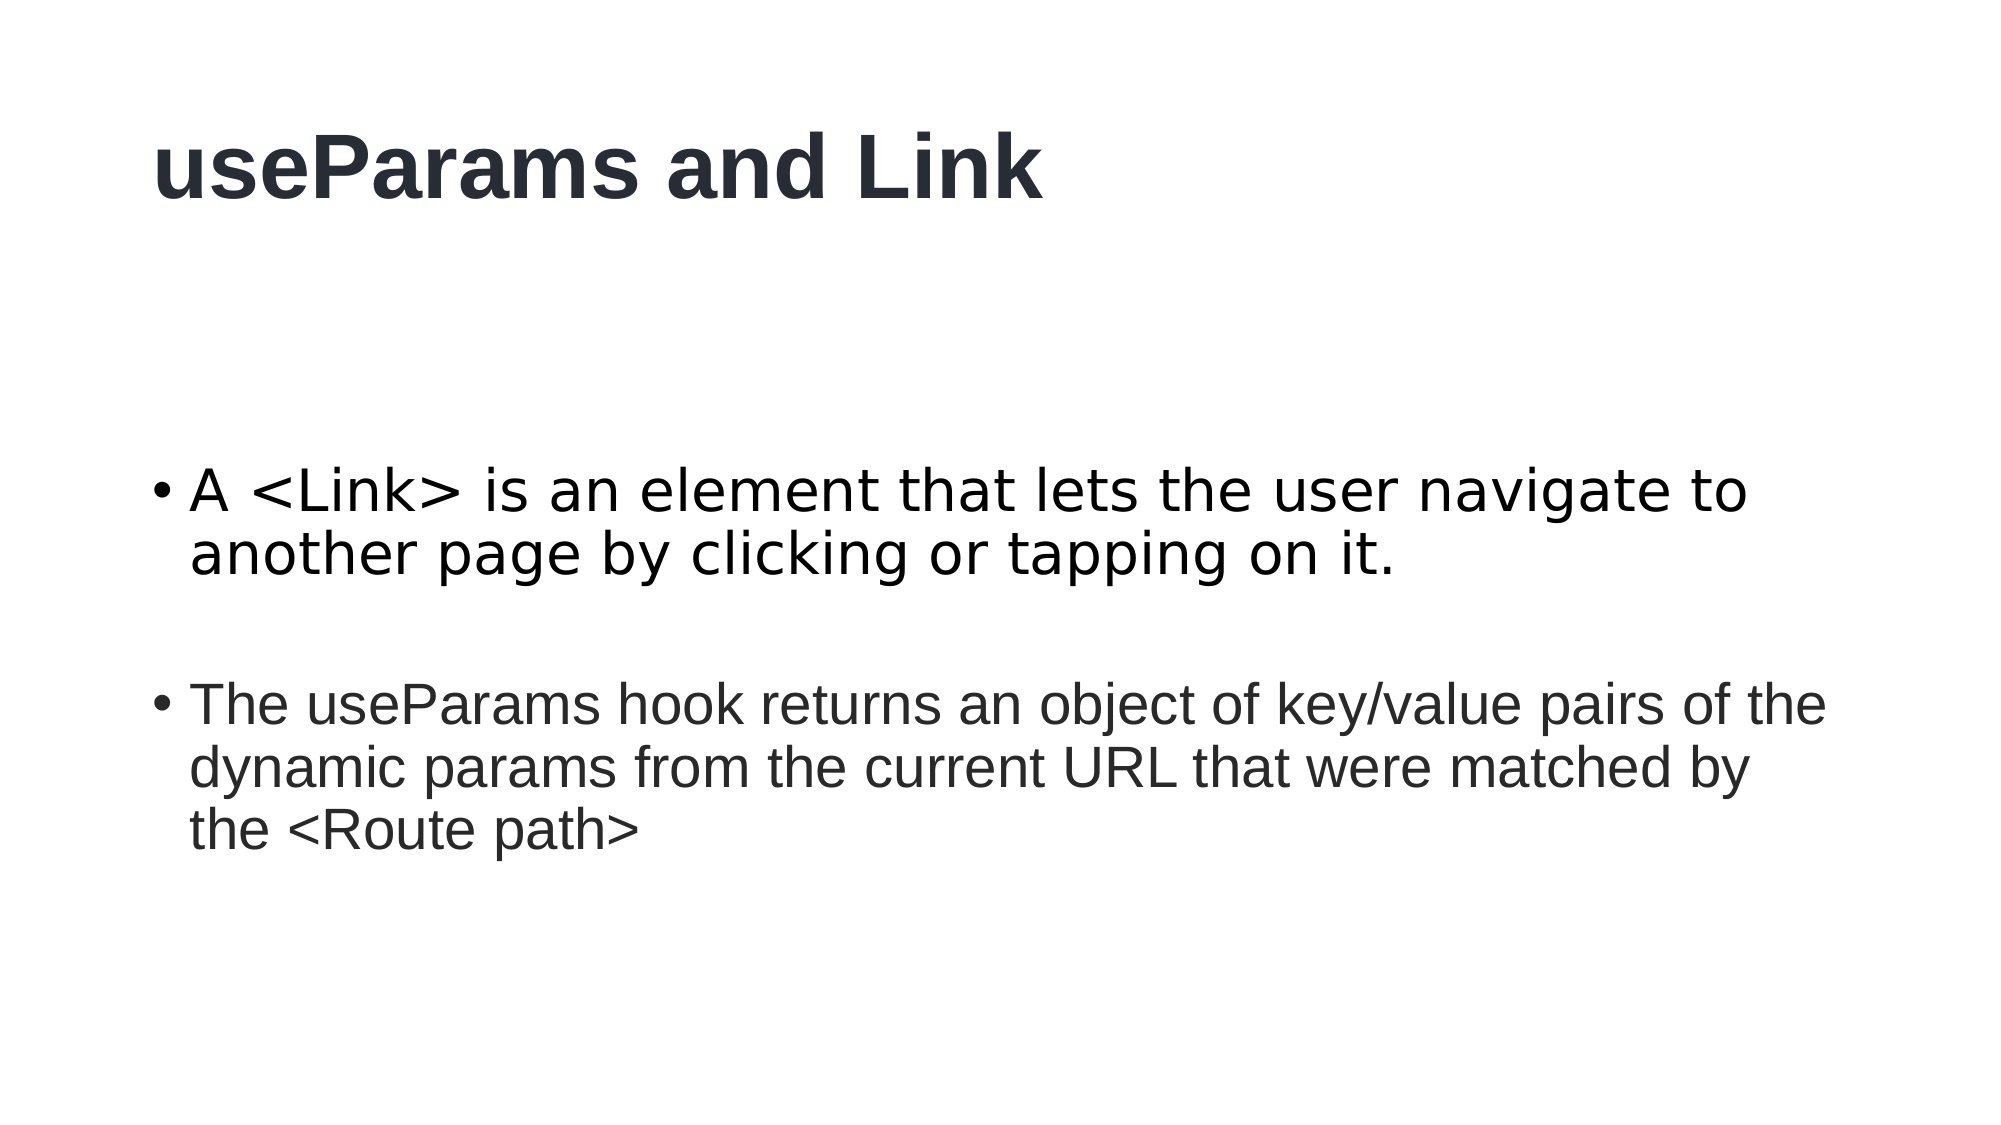

# useParams and Link

A <Link> is an element that lets the user navigate to another page by clicking or tapping on it.

The useParams hook returns an object of key/value pairs of the dynamic params from the current URL that were matched by the <Route path>